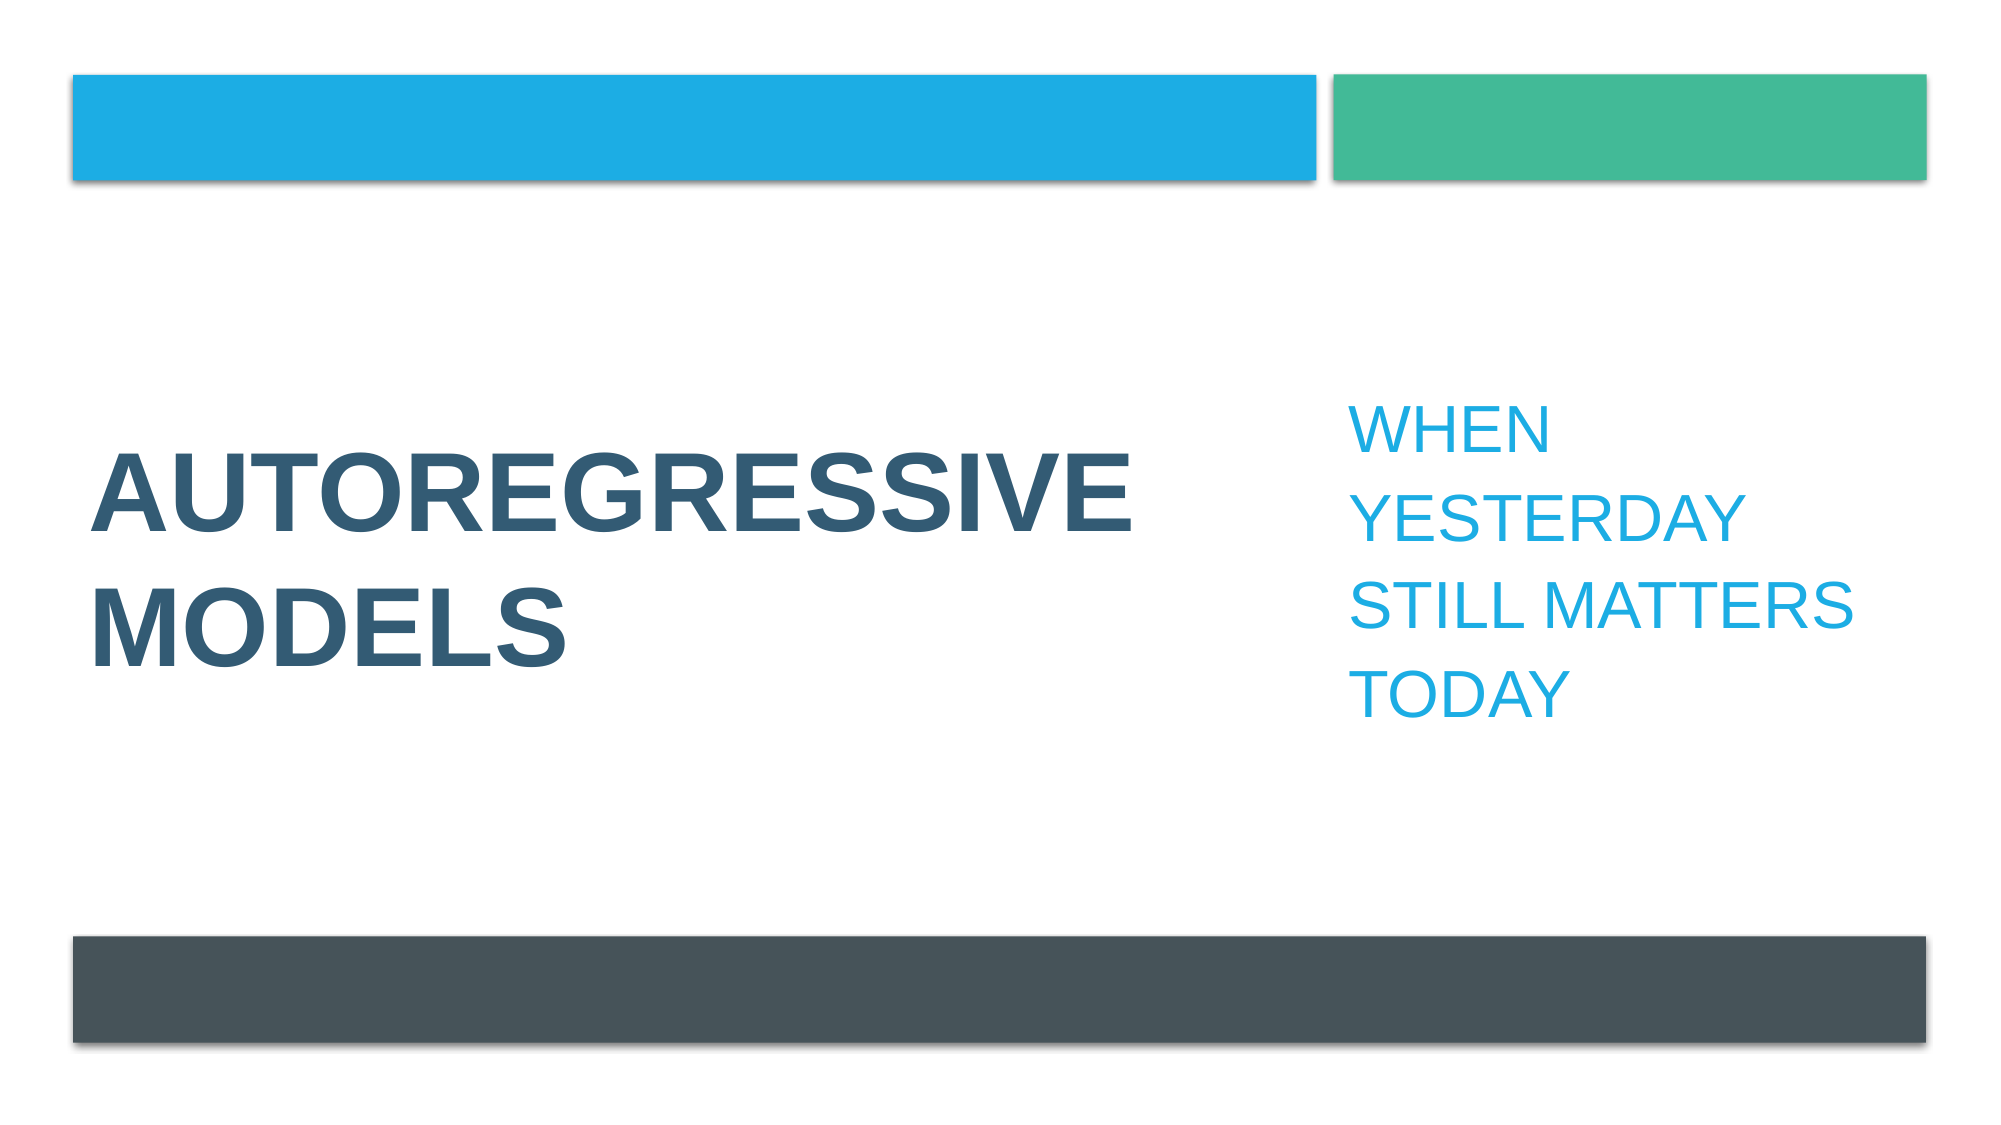

# Autoregressive models
When yesterday still matters today